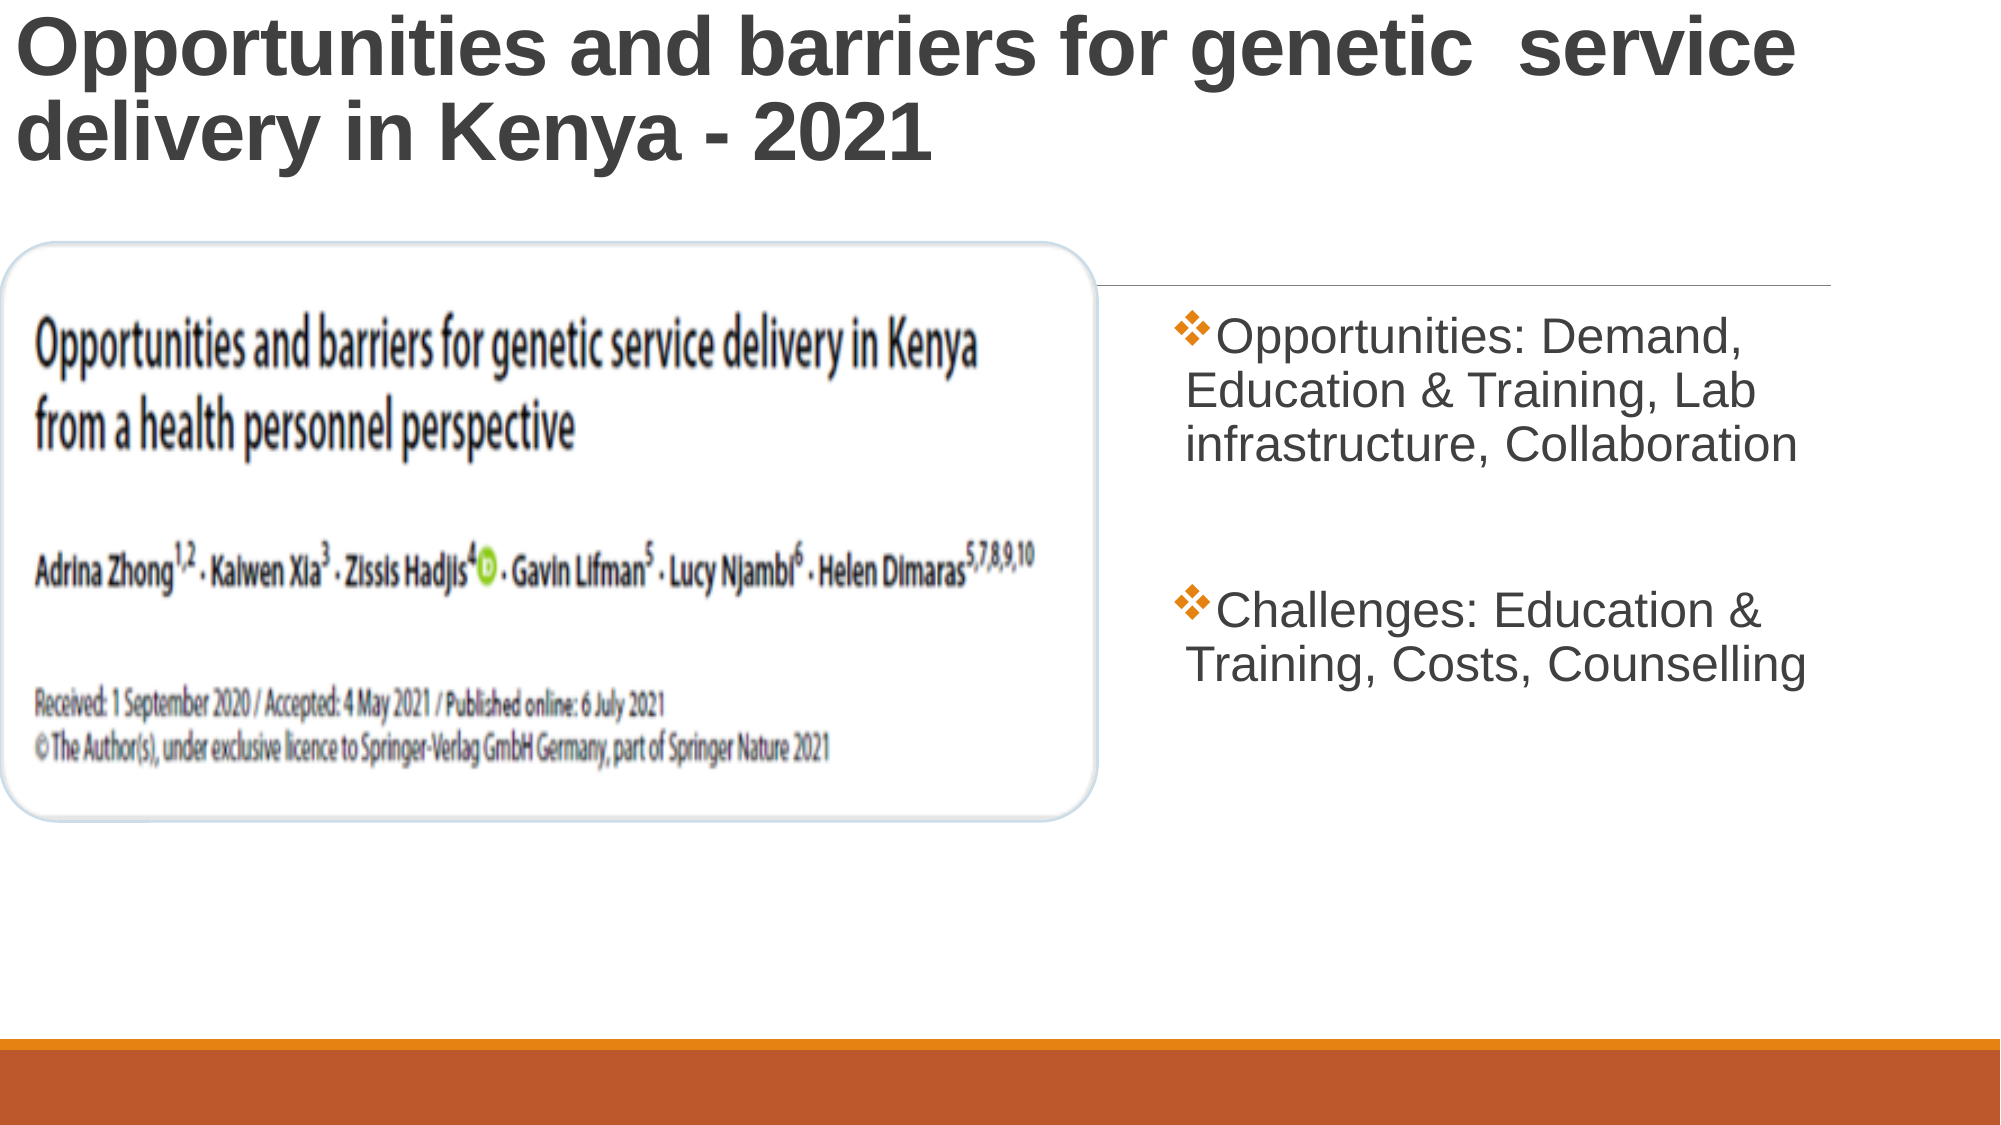

# Opportunities and barriers for genetic  service delivery in Kenya - 2021

Opportunities: Demand, Education & Training, Lab infrastructure, Collaboration

Challenges: Education & Training, Costs, Counselling